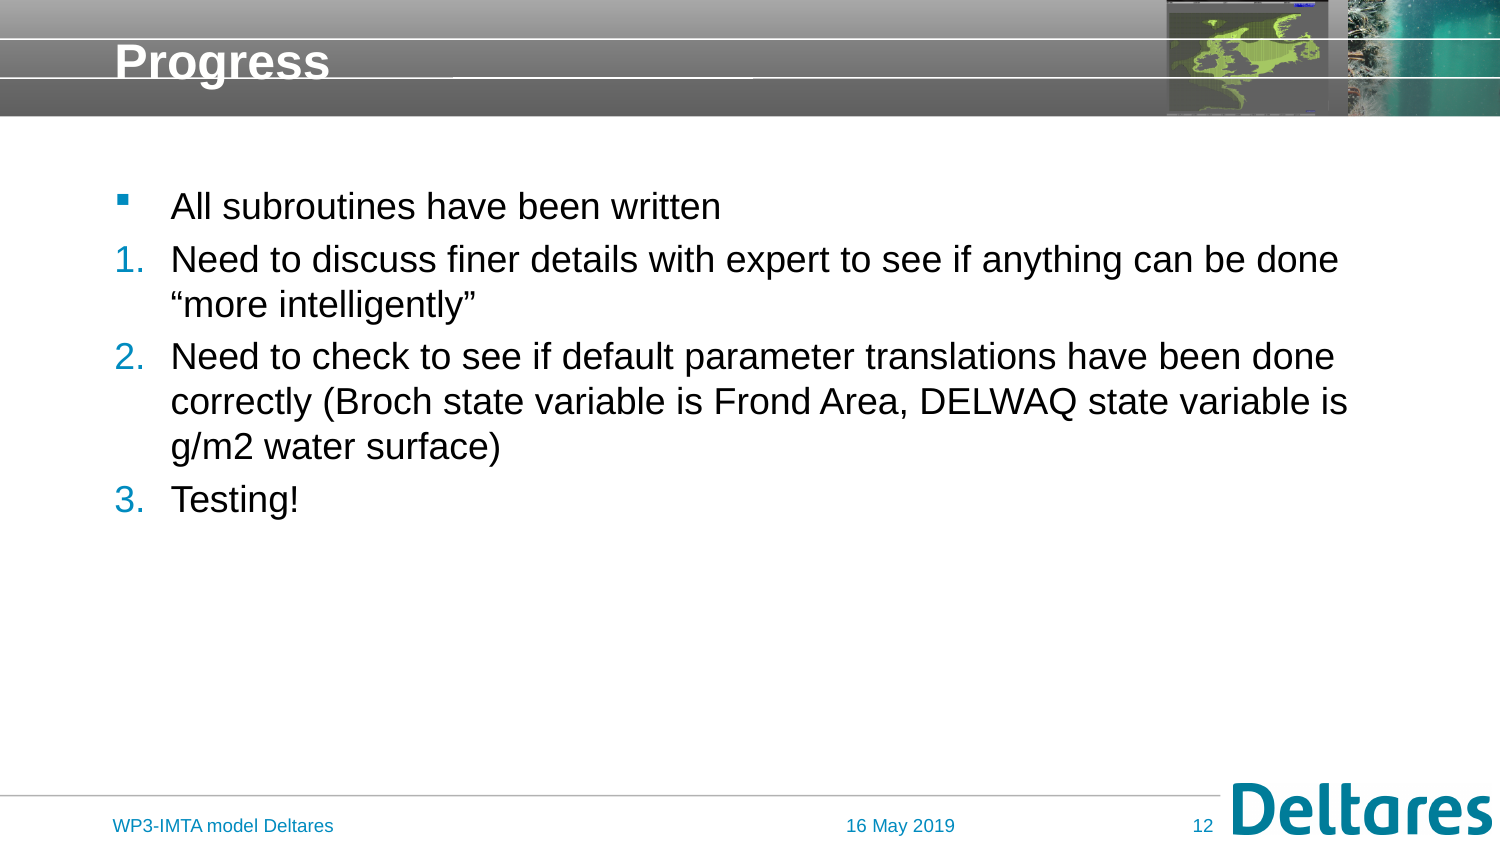

# Progress
All subroutines have been written
Need to discuss finer details with expert to see if anything can be done “more intelligently”
Need to check to see if default parameter translations have been done correctly (Broch state variable is Frond Area, DELWAQ state variable is g/m2 water surface)
Testing!
WP3-IMTA model Deltares
16 May 2019
12